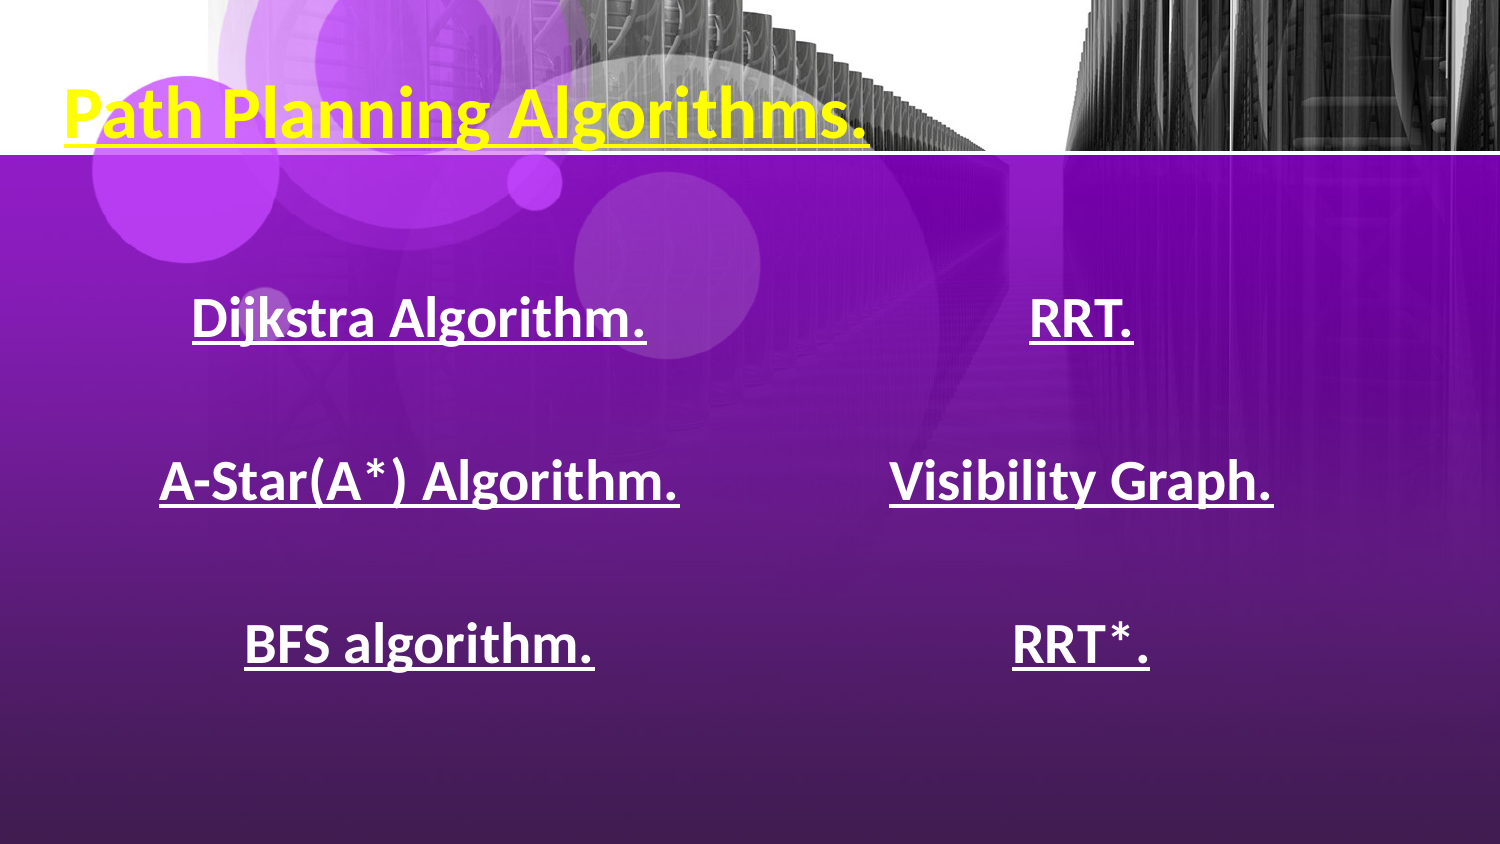

# Path Planning Algorithms.
Dijkstra Algorithm.

A-Star(A*) Algorithm.

BFS algorithm.

RRT.

Visibility Graph.

RRT*.

Weighted A-Star